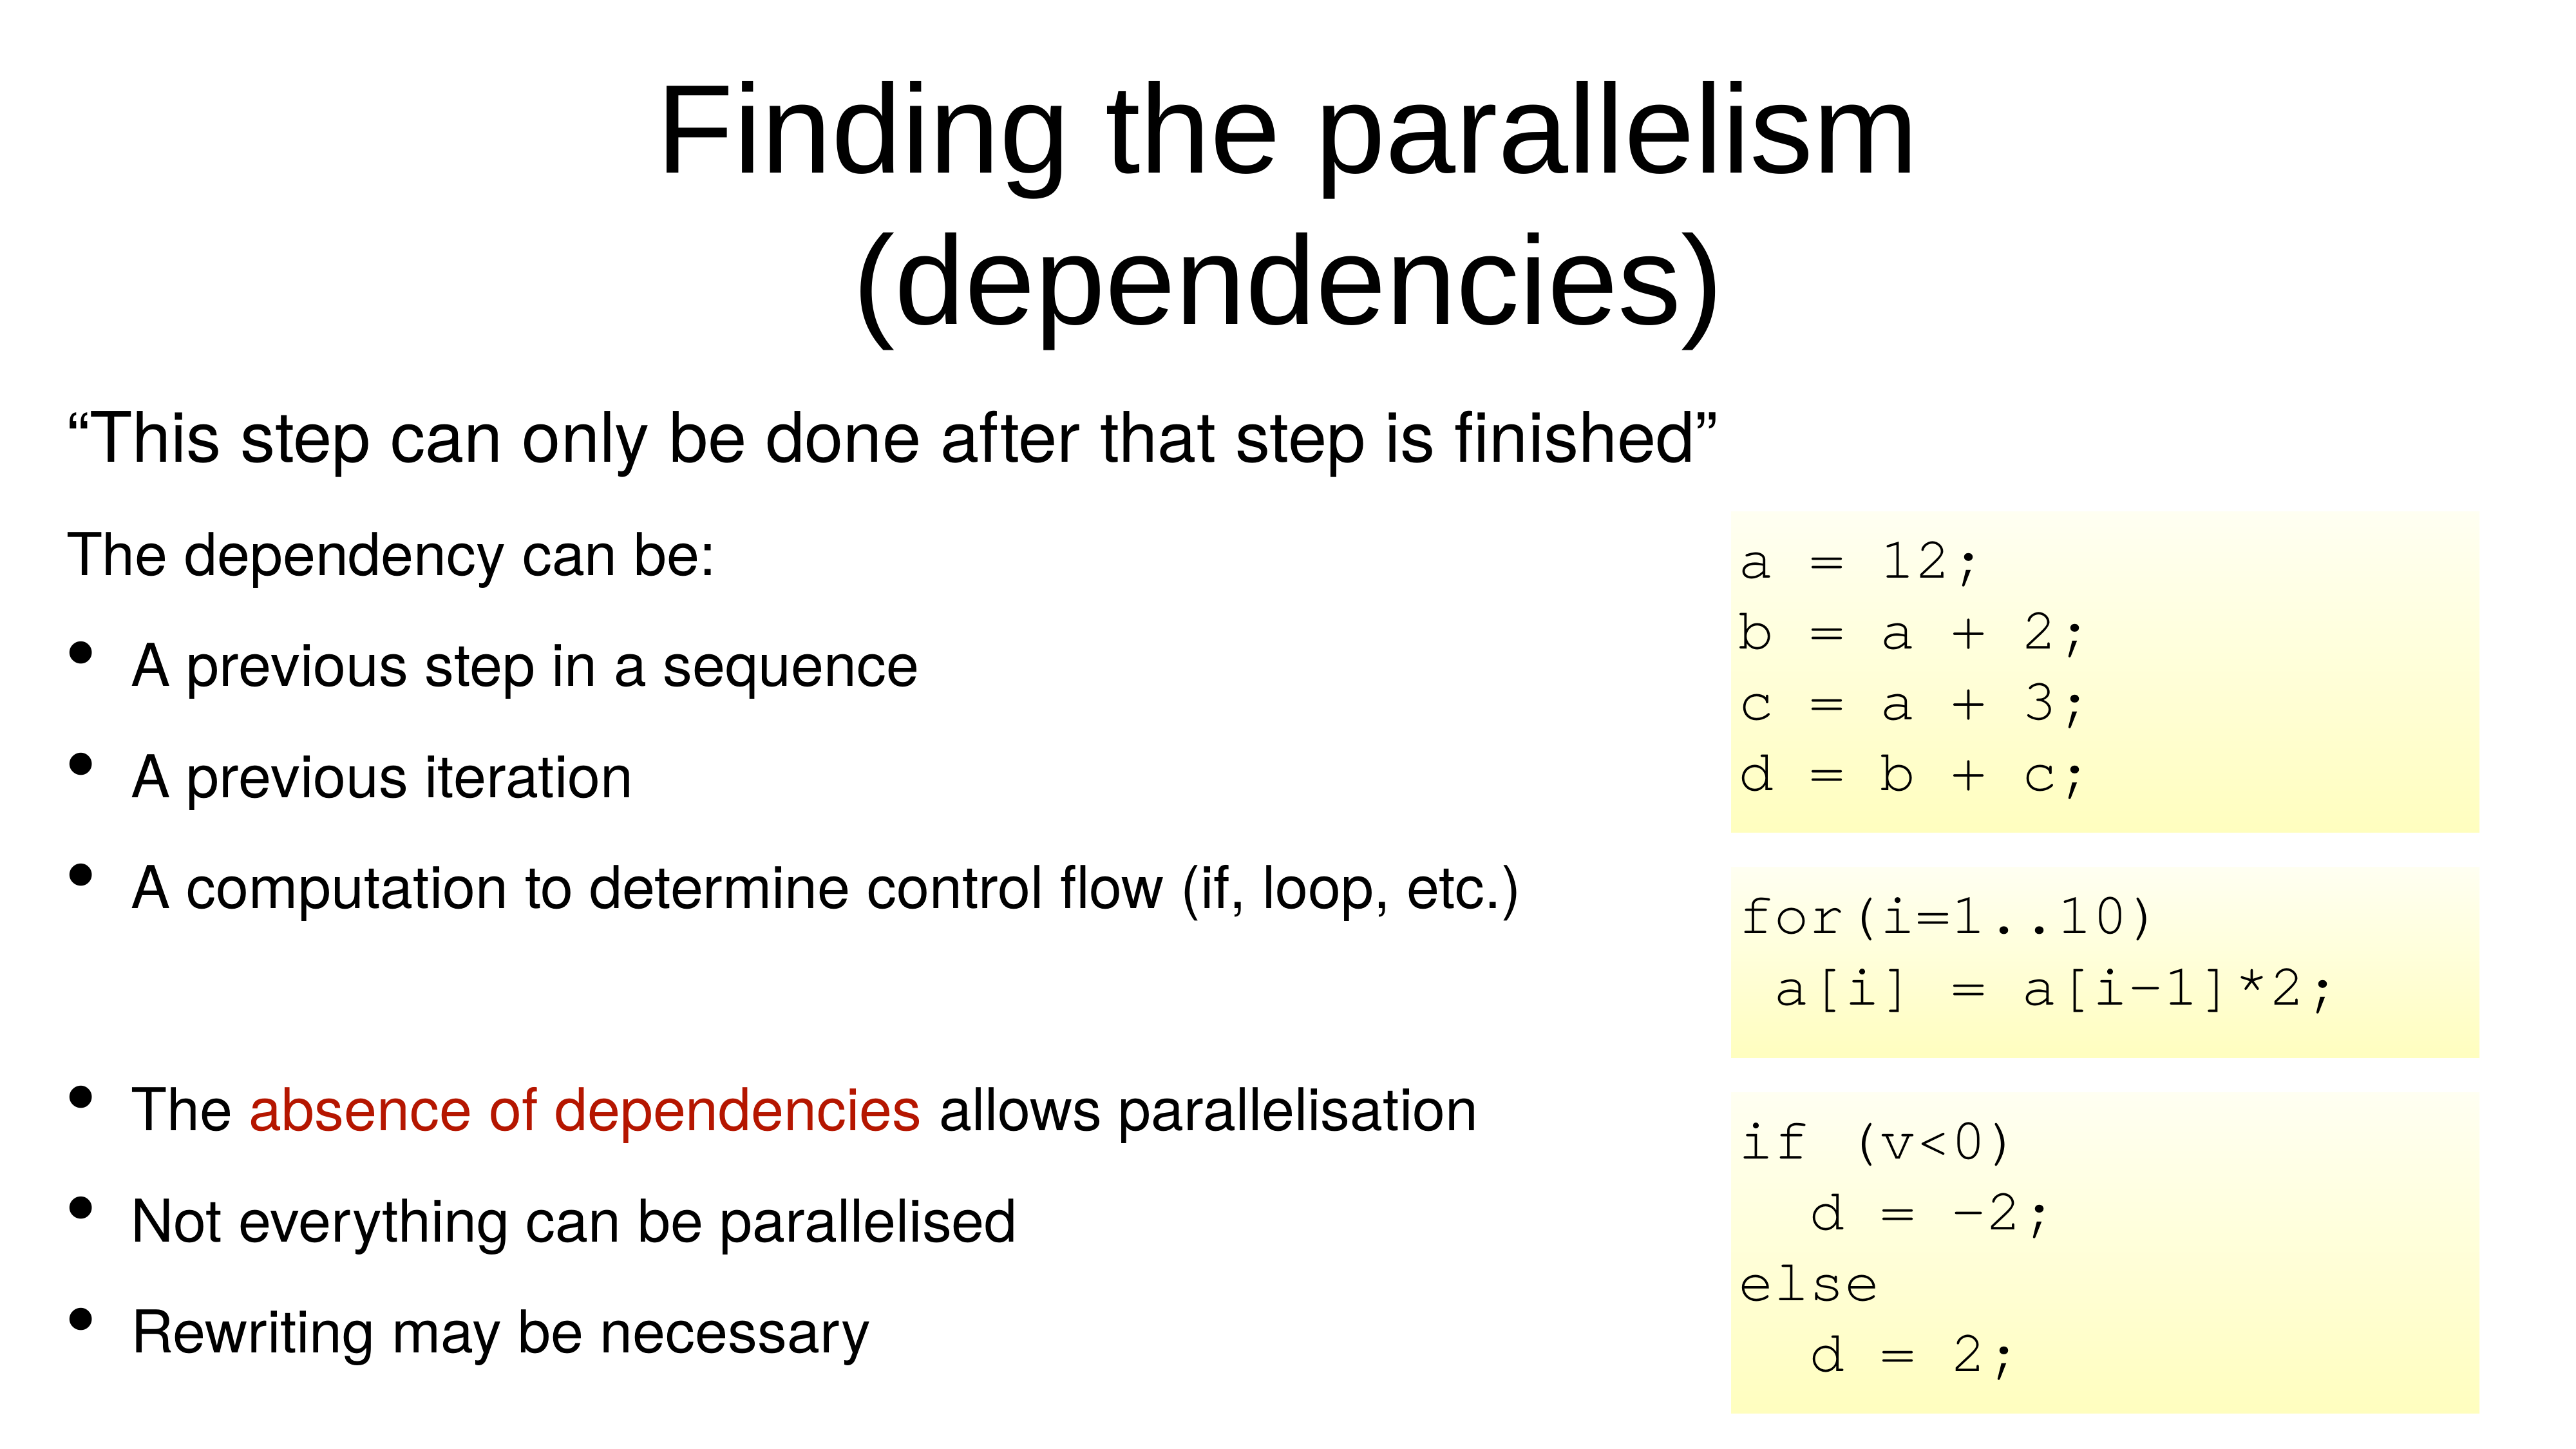

# Finding the parallelism
(dependencies)
“This step can only be done after that step is finished”
The dependency can be:
A previous step in a sequence
A previous iteration
A computation to determine control flow (if, loop, etc.)

The absence of dependencies allows parallelisation
Not everything can be parallelised
Rewriting may be necessary
a = 12;
b = a + 2;
c = a + 3;
d = b + c;
for(i=1..10)
 a[i] = a[i-1]*2;
if (v<0)
  d = -2;
else
  d = 2;
18